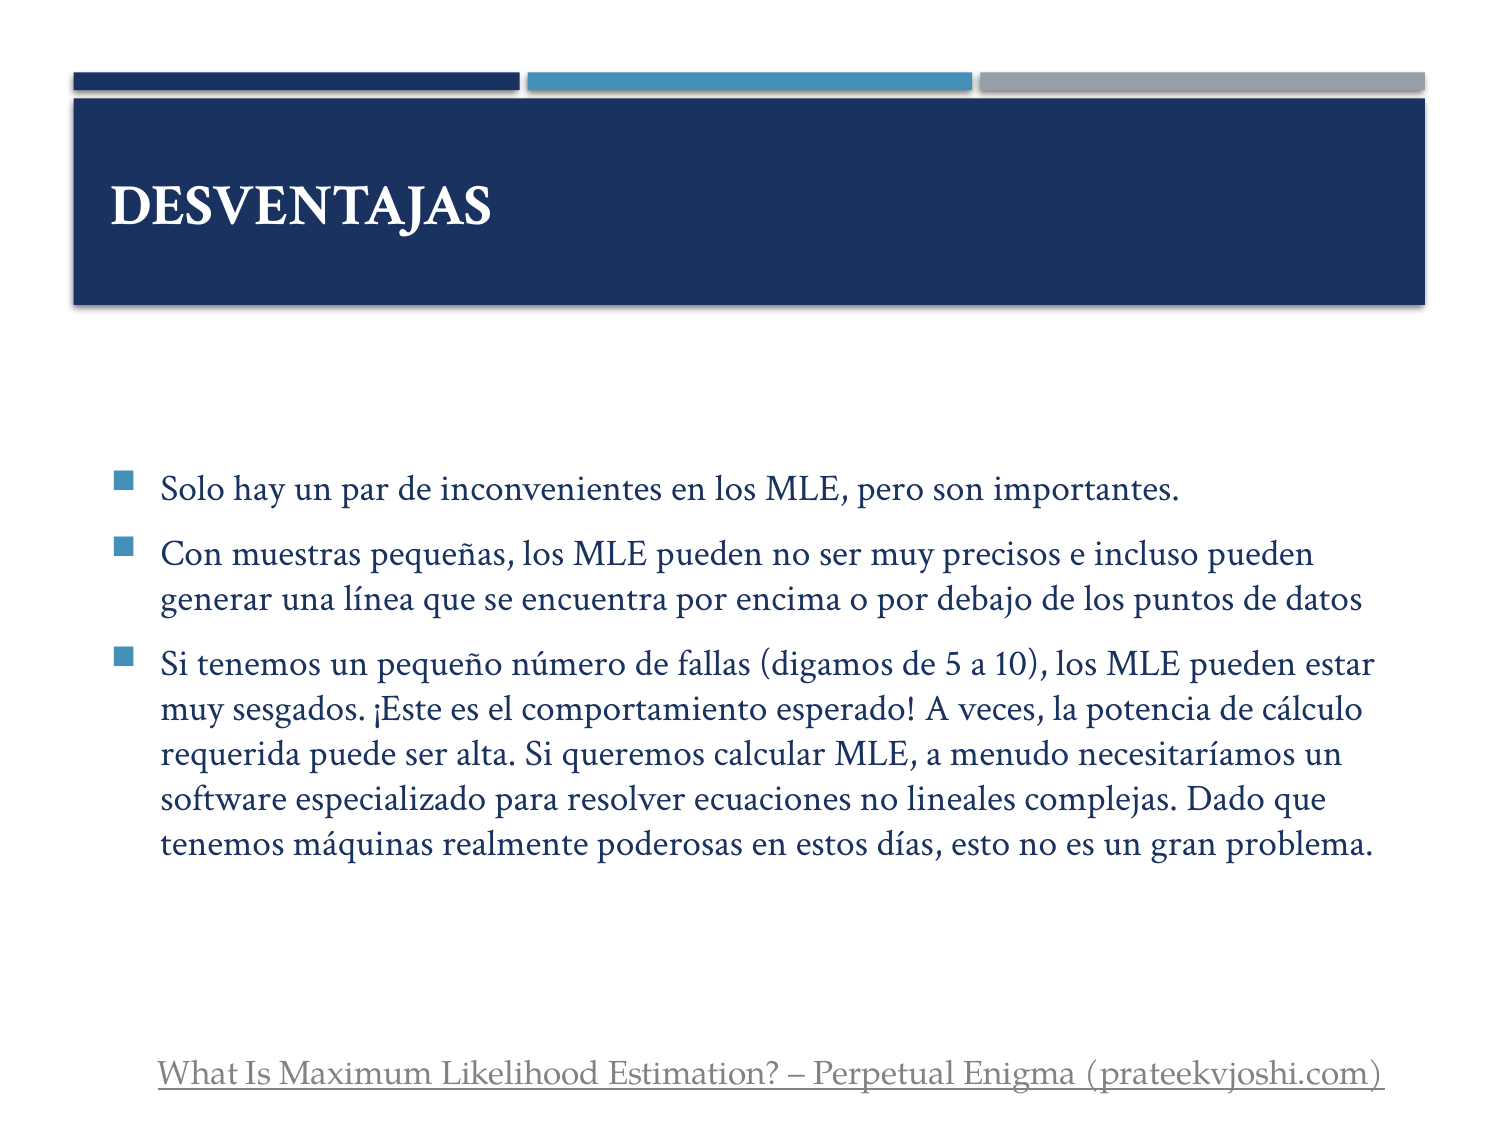

# Desventajas
Solo hay un par de inconvenientes en los MLE, pero son importantes.
Con muestras pequeñas, los MLE pueden no ser muy precisos e incluso pueden generar una línea que se encuentra por encima o por debajo de los puntos de datos
Si tenemos un pequeño número de fallas (digamos de 5 a 10), los MLE pueden estar muy sesgados. ¡Este es el comportamiento esperado! A veces, la potencia de cálculo requerida puede ser alta. Si queremos calcular MLE, a menudo necesitaríamos un software especializado para resolver ecuaciones no lineales complejas. Dado que tenemos máquinas realmente poderosas en estos días, esto no es un gran problema.
What Is Maximum Likelihood Estimation? – Perpetual Enigma (prateekvjoshi.com)